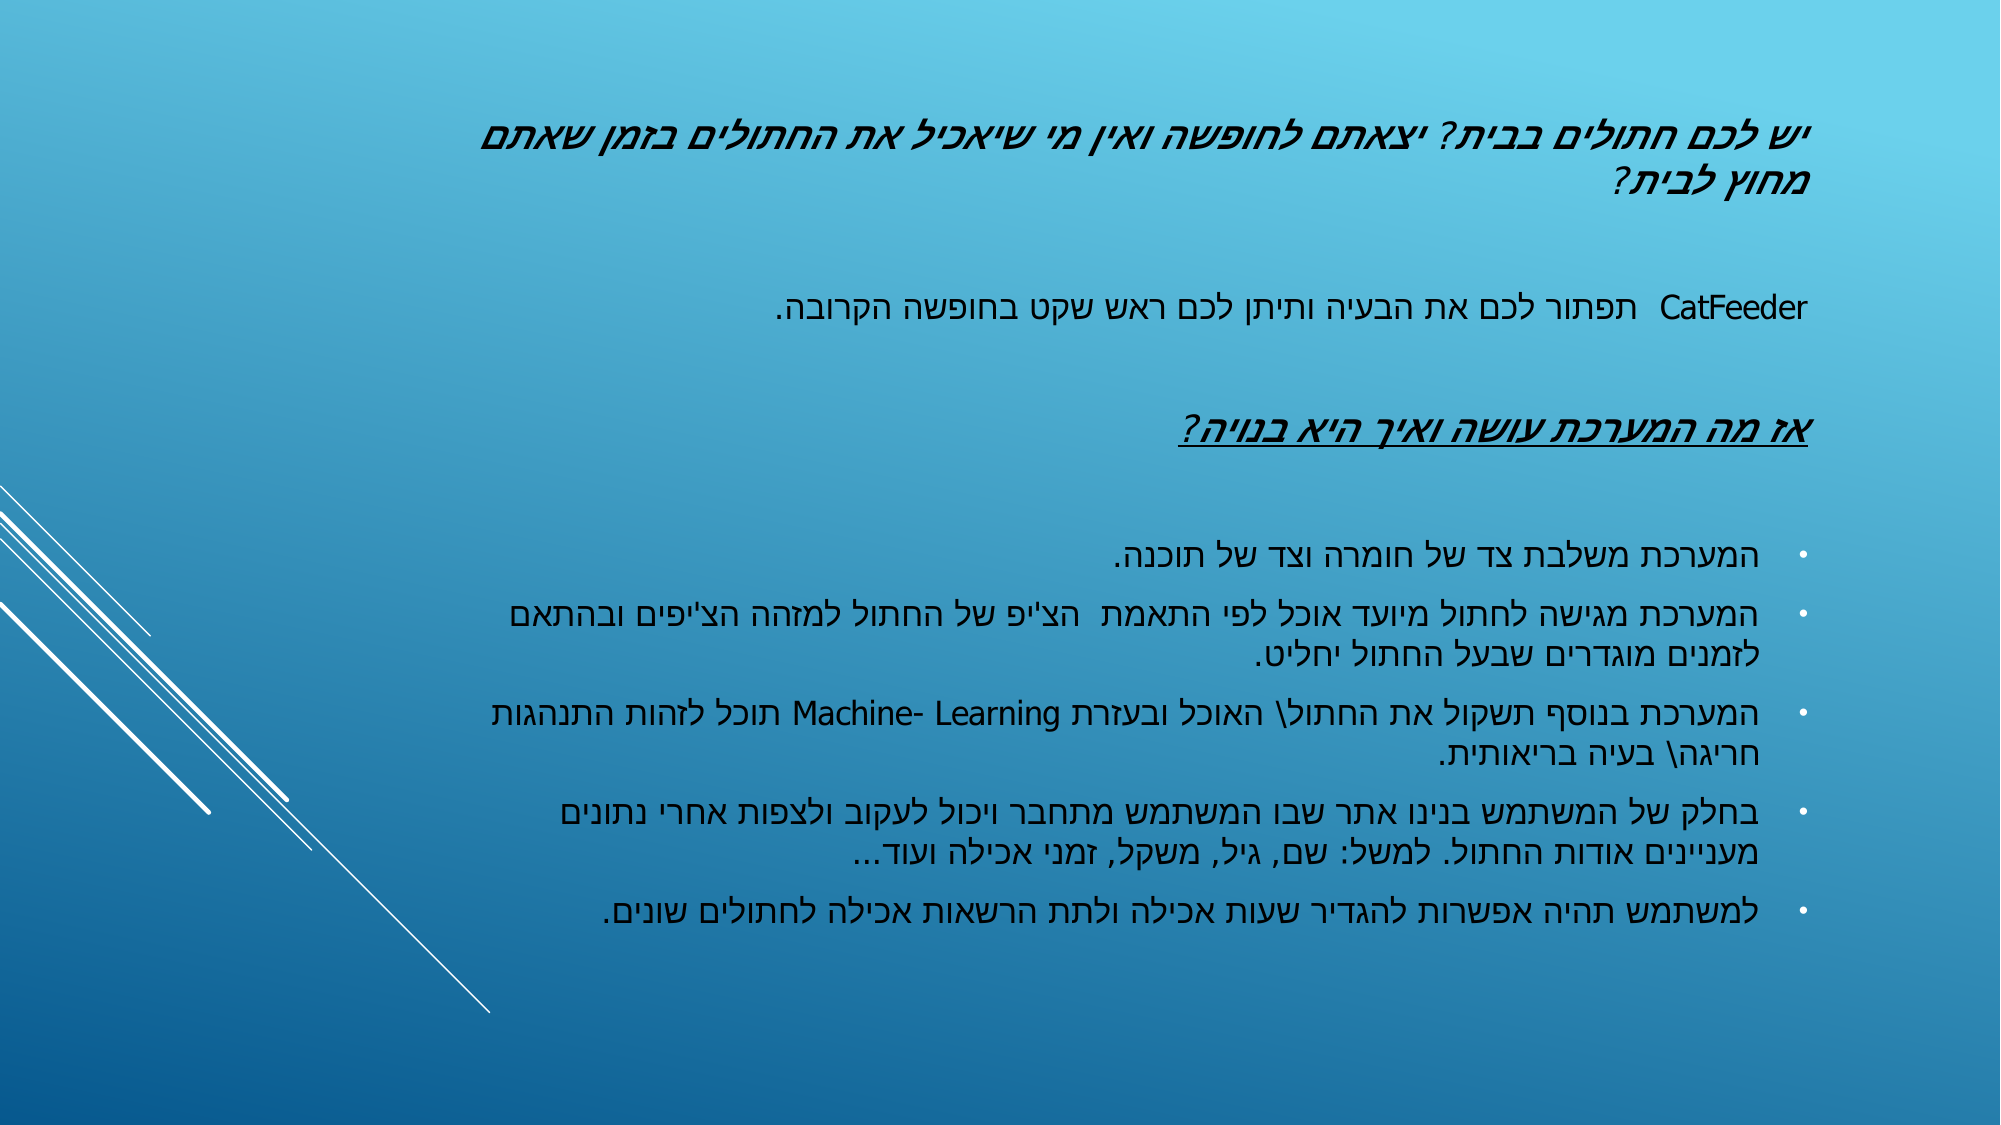

יש לכם חתולים בבית? יצאתם לחופשה ואין מי שיאכיל את החתולים בזמן שאתם מחוץ לבית?

CatFeeder  תפתור לכם את הבעיה ותיתן לכם ראש שקט בחופשה הקרובה.

אז מה המערכת עושה ואיך היא בנויה?

המערכת משלבת צד של חומרה וצד של תוכנה.
המערכת מגישה לחתול מיועד אוכל לפי התאמת  הצ'יפ של החתול למזהה הצ'יפים ובהתאם לזמנים מוגדרים שבעל החתול יחליט.
המערכת בנוסף תשקול את החתול\ האוכל ובעזרת Machine- Learning תוכל לזהות התנהגות חריגה\ בעיה בריאותית.
בחלק של המשתמש בנינו אתר שבו המשתמש מתחבר ויכול לעקוב ולצפות אחרי נתונים מעניינים אודות החתול. למשל: שם, גיל, משקל, זמני אכילה ועוד...
למשתמש תהיה אפשרות להגדיר שעות אכילה ולתת הרשאות אכילה לחתולים שונים.

#